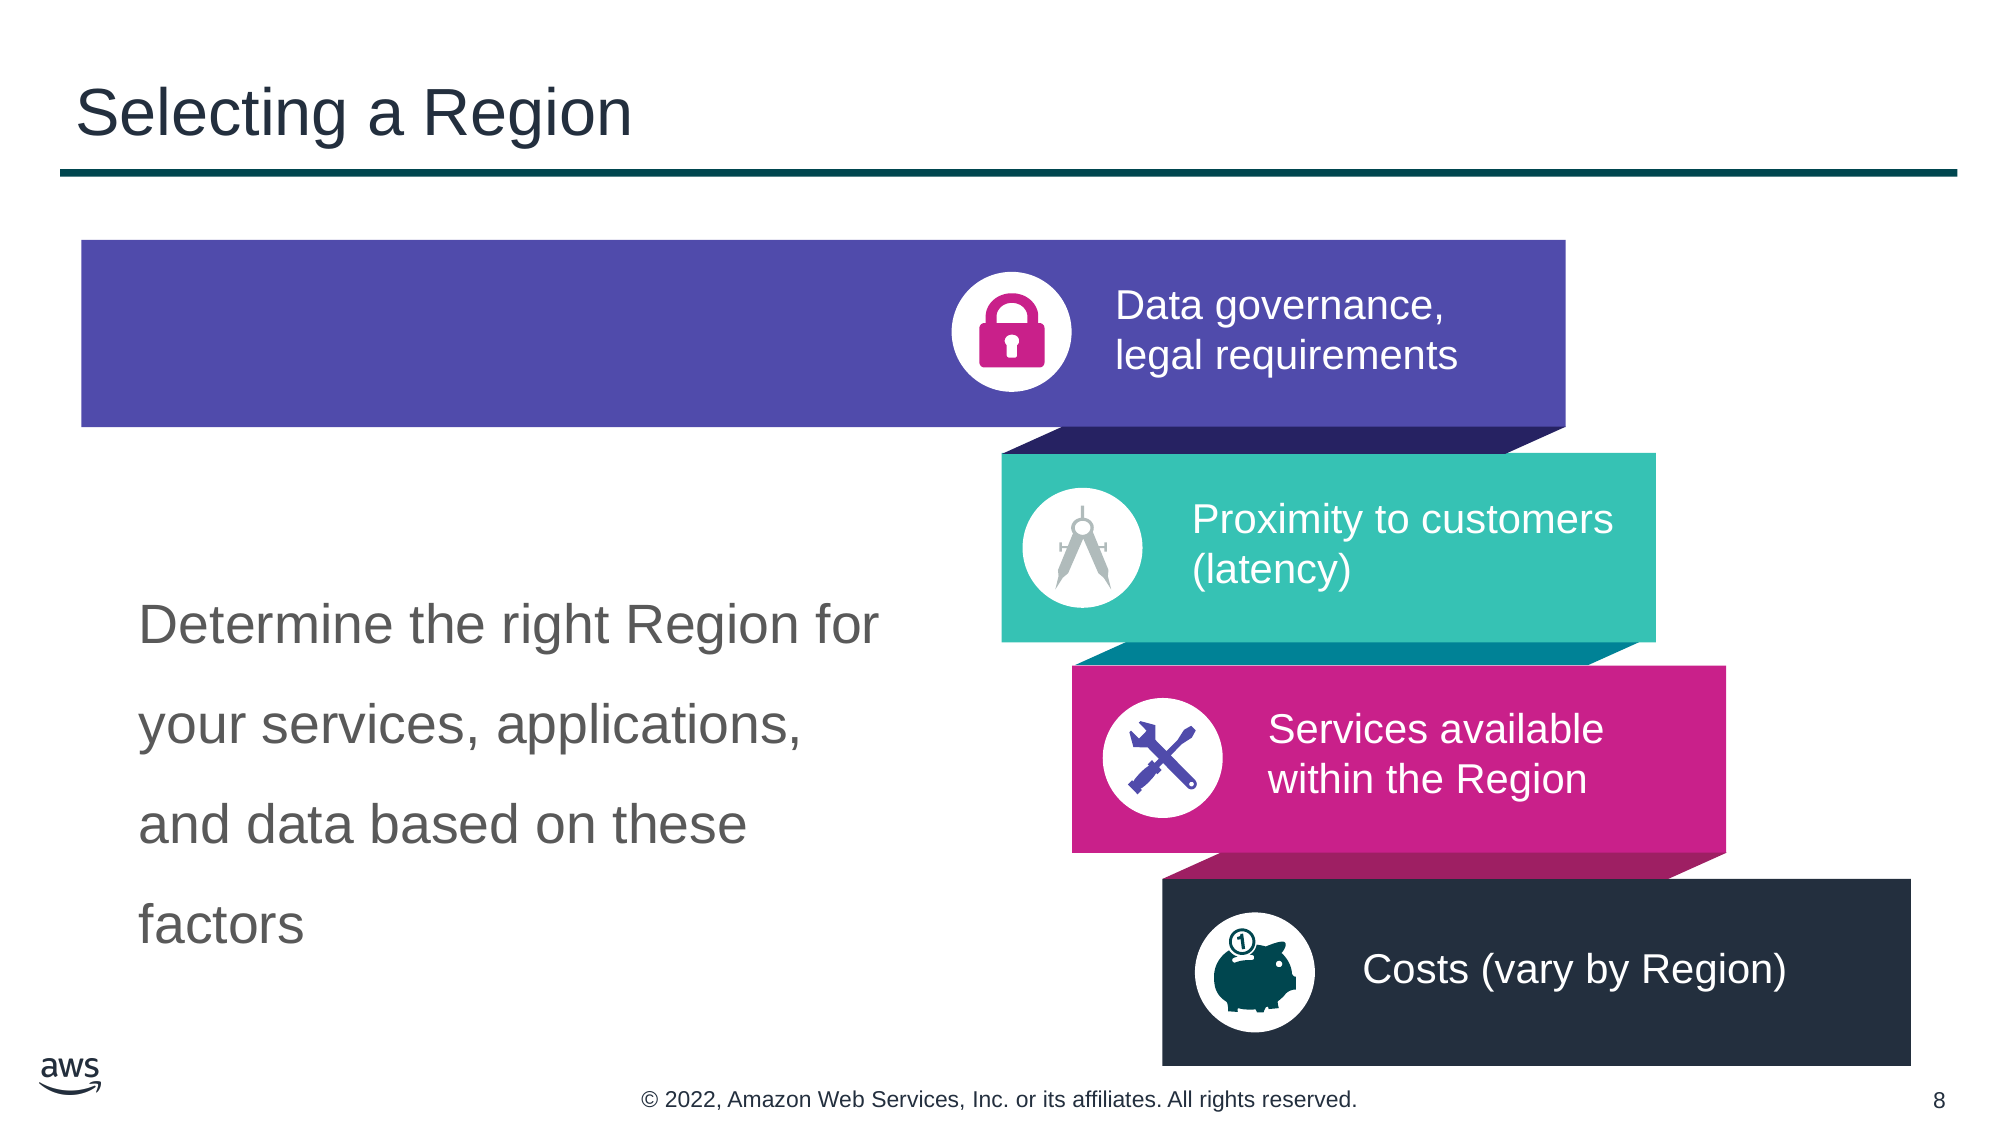

# Selecting a Region

Data governance, legal requirements

Proximity to customers (latency)

Determine the right Region for your services, applications, and data based on these factors

Services available within the Region

Costs (vary by Region)
8